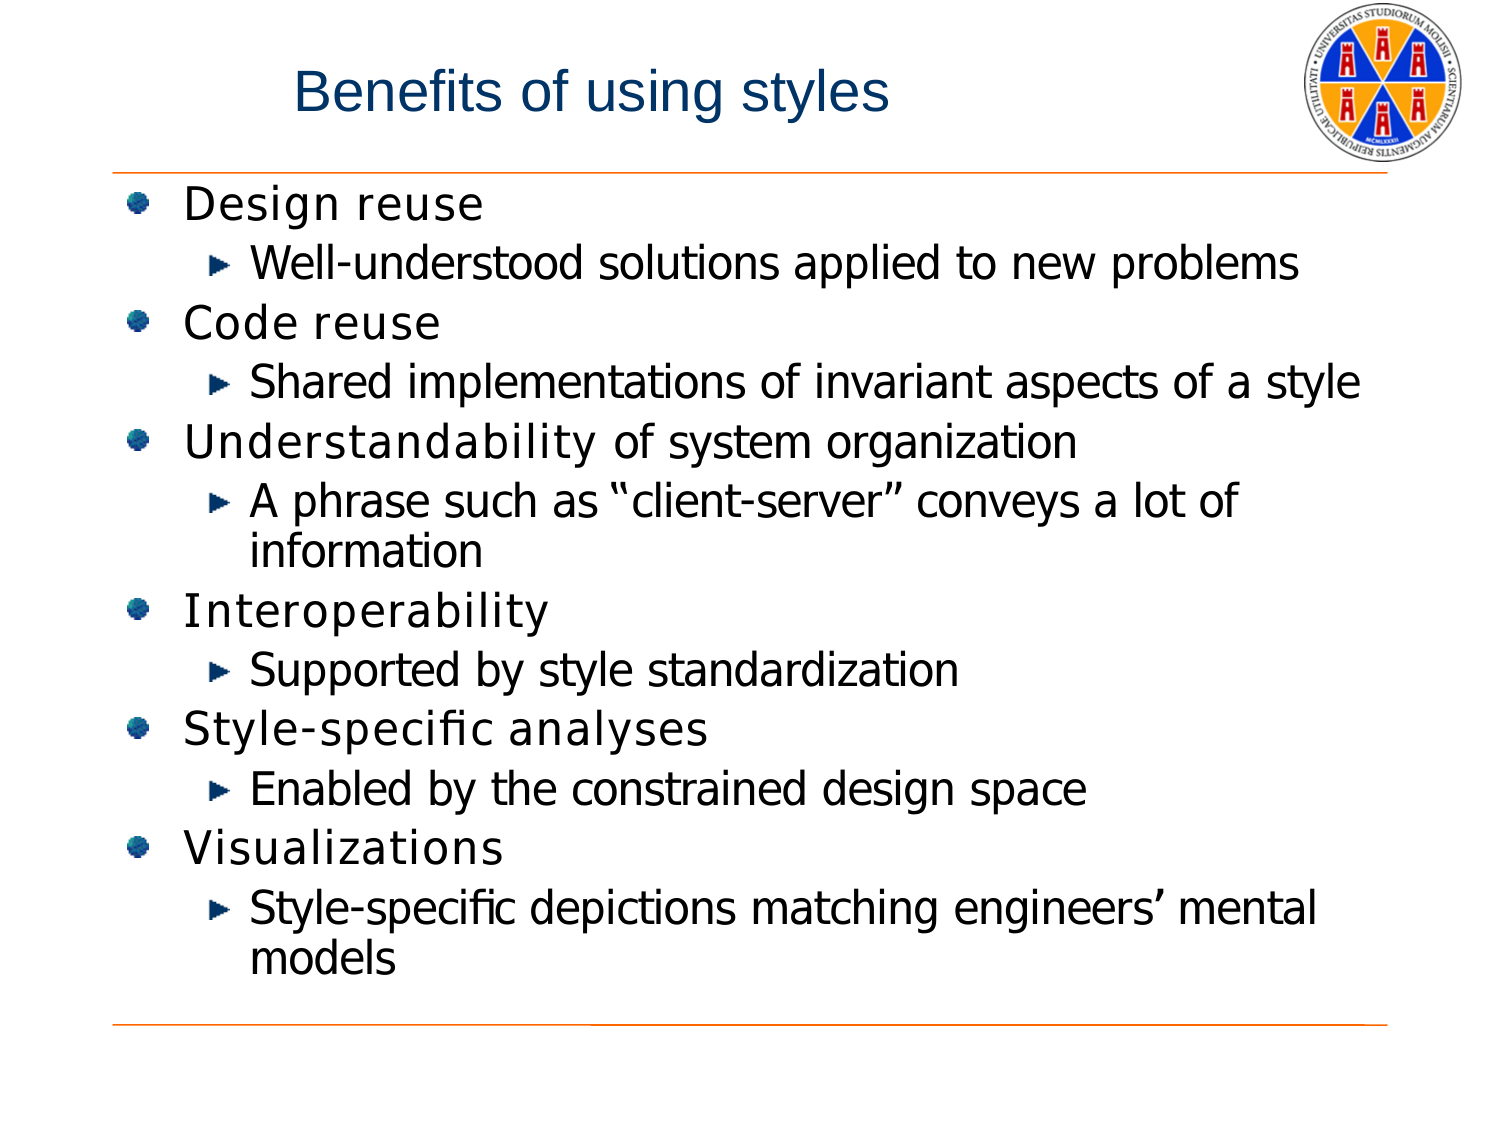

# Benefits of using styles
Design reuse
Well-understood solutions applied to new problems
Code reuse
Shared implementations of invariant aspects of a style
Understandability of system organization
A phrase such as “client-server” conveys a lot of information
Interoperability
Supported by style standardization
Style-specific analyses
Enabled by the constrained design space
Visualizations
Style-specific depictions matching engineers’ mental models